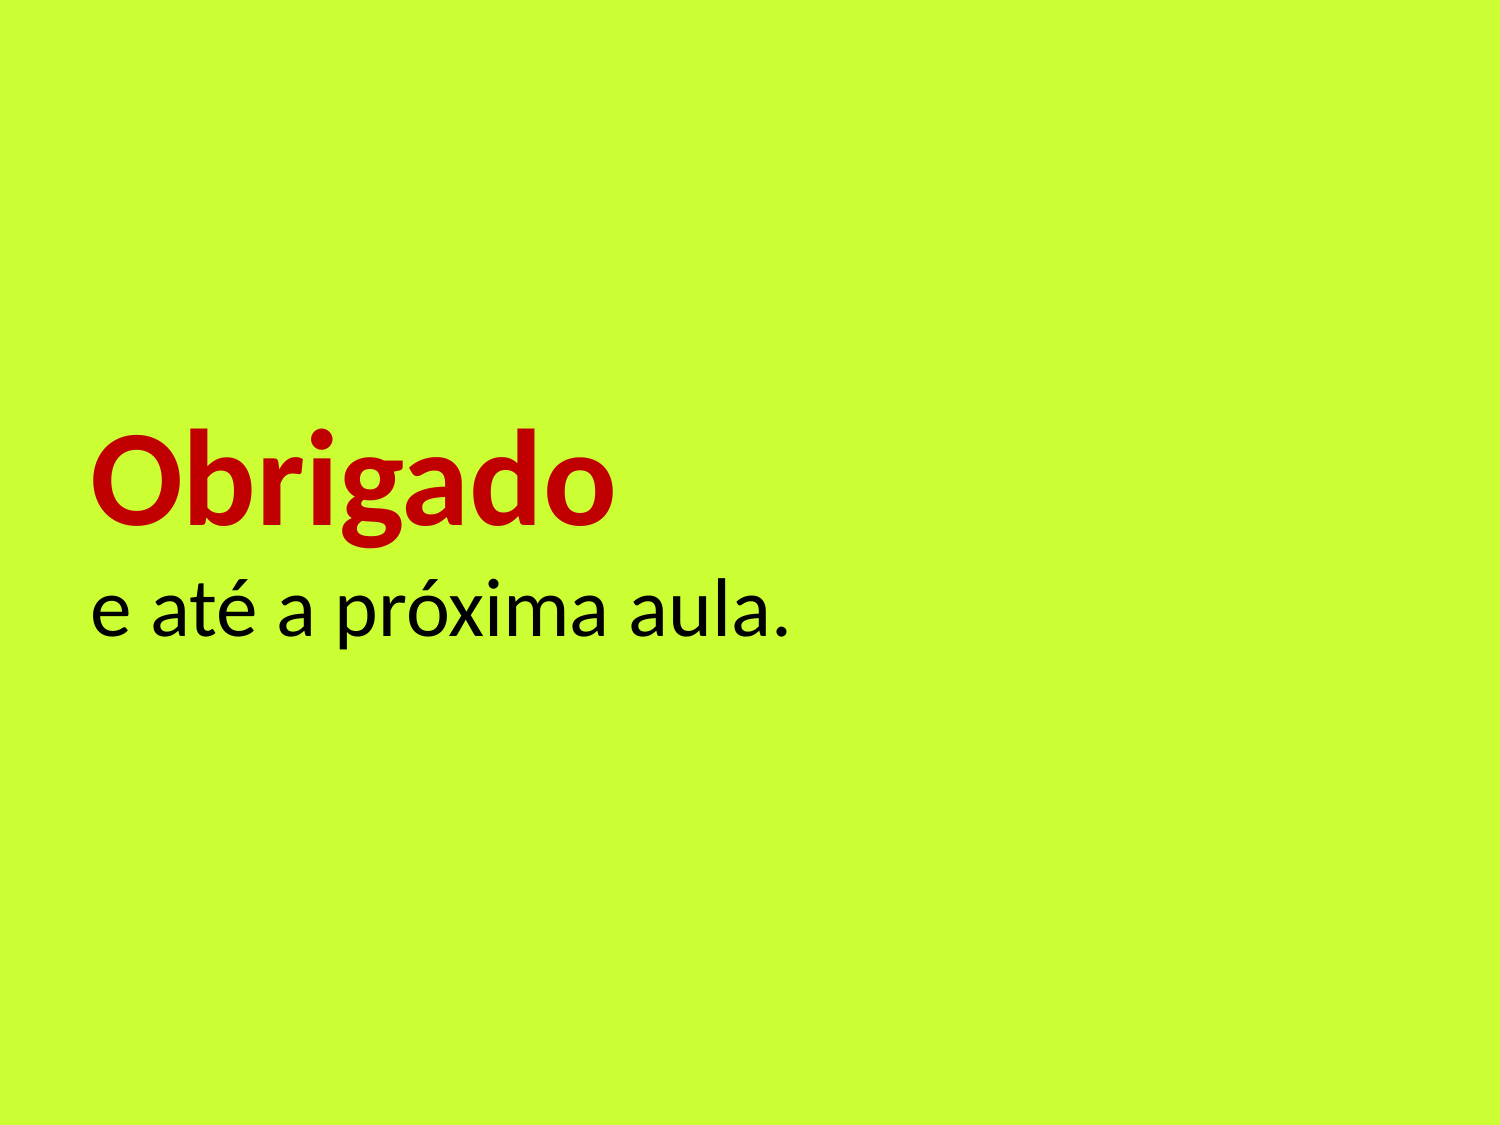

# Obrigado e até a próxima aula.